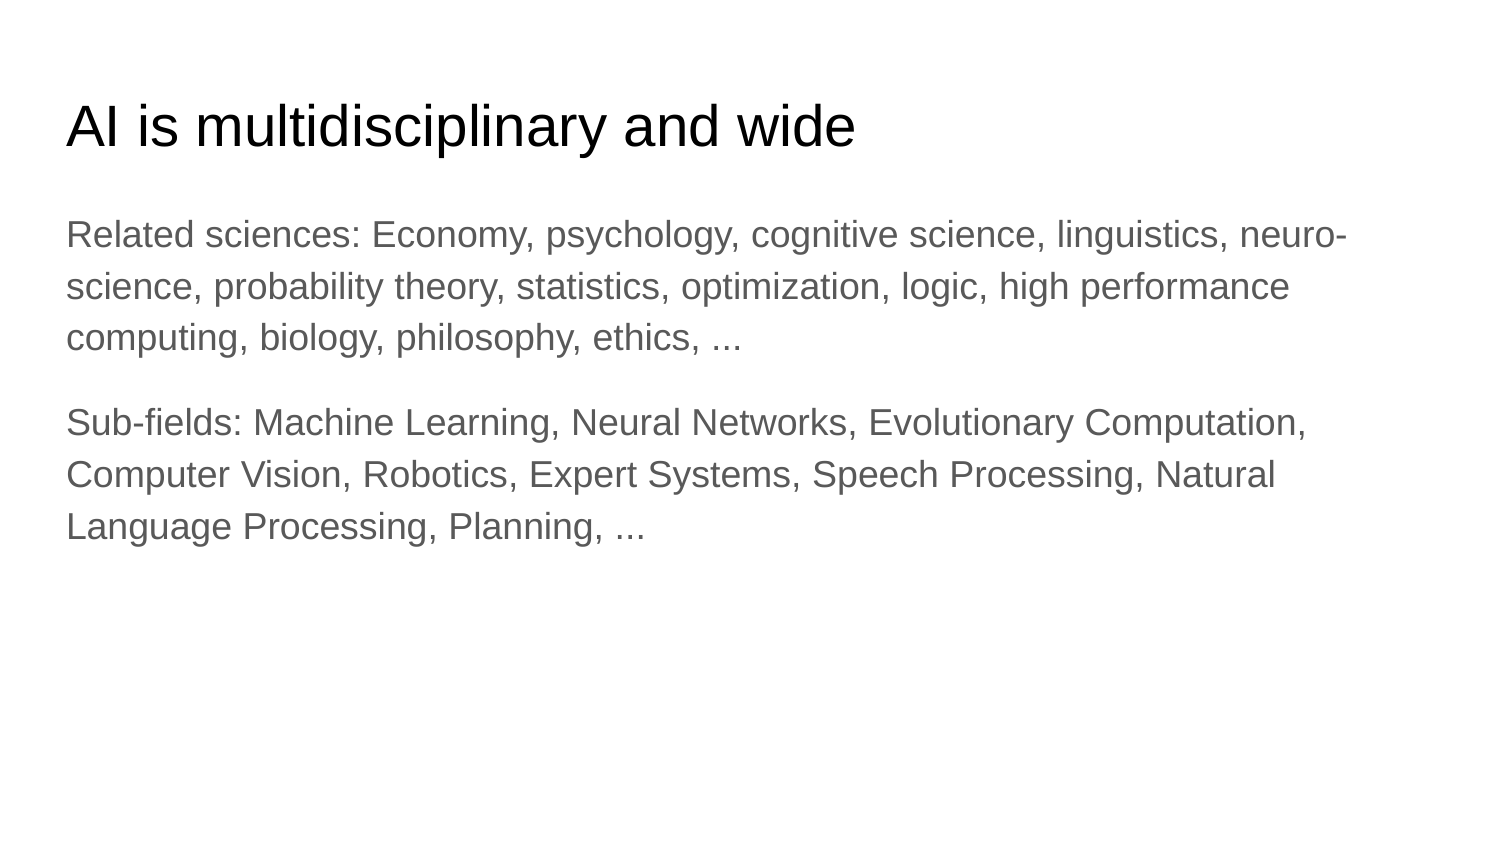

# AI is multidisciplinary and wide
Related sciences: Economy, psychology, cognitive science, linguistics, neuro-science, probability theory, statistics, optimization, logic, high performance computing, biology, philosophy, ethics, ...
Sub-fields: Machine Learning, Neural Networks, Evolutionary Computation, Computer Vision, Robotics, Expert Systems, Speech Processing, Natural Language Processing, Planning, ...